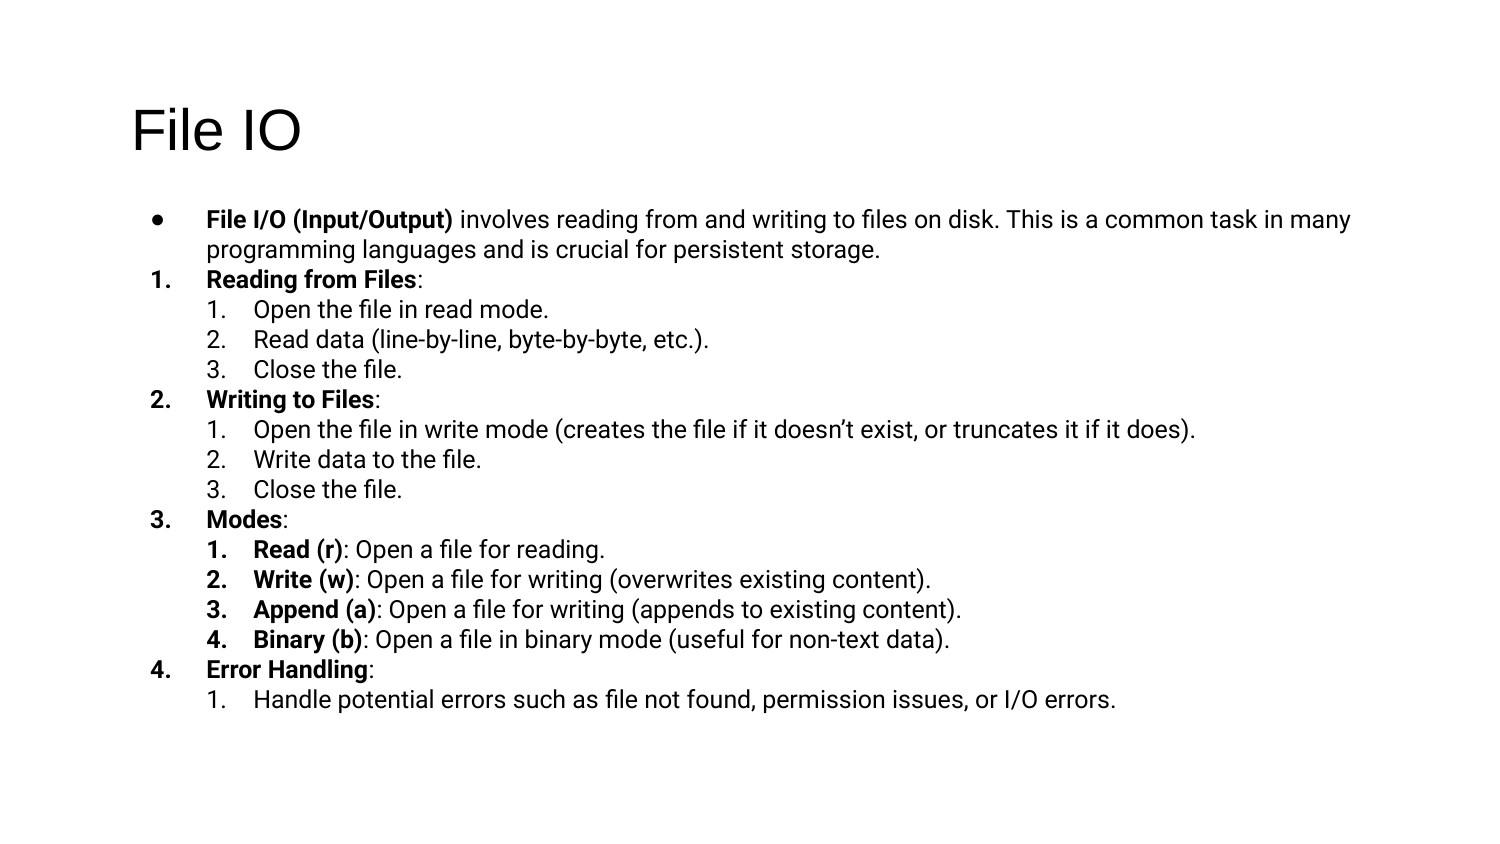

# File IO
File I/O (Input/Output) involves reading from and writing to files on disk. This is a common task in many programming languages and is crucial for persistent storage.
Reading from Files:
Open the file in read mode.
Read data (line-by-line, byte-by-byte, etc.).
Close the file.
Writing to Files:
Open the file in write mode (creates the file if it doesn’t exist, or truncates it if it does).
Write data to the file.
Close the file.
Modes:
Read (r): Open a file for reading.
Write (w): Open a file for writing (overwrites existing content).
Append (a): Open a file for writing (appends to existing content).
Binary (b): Open a file in binary mode (useful for non-text data).
Error Handling:
Handle potential errors such as file not found, permission issues, or I/O errors.